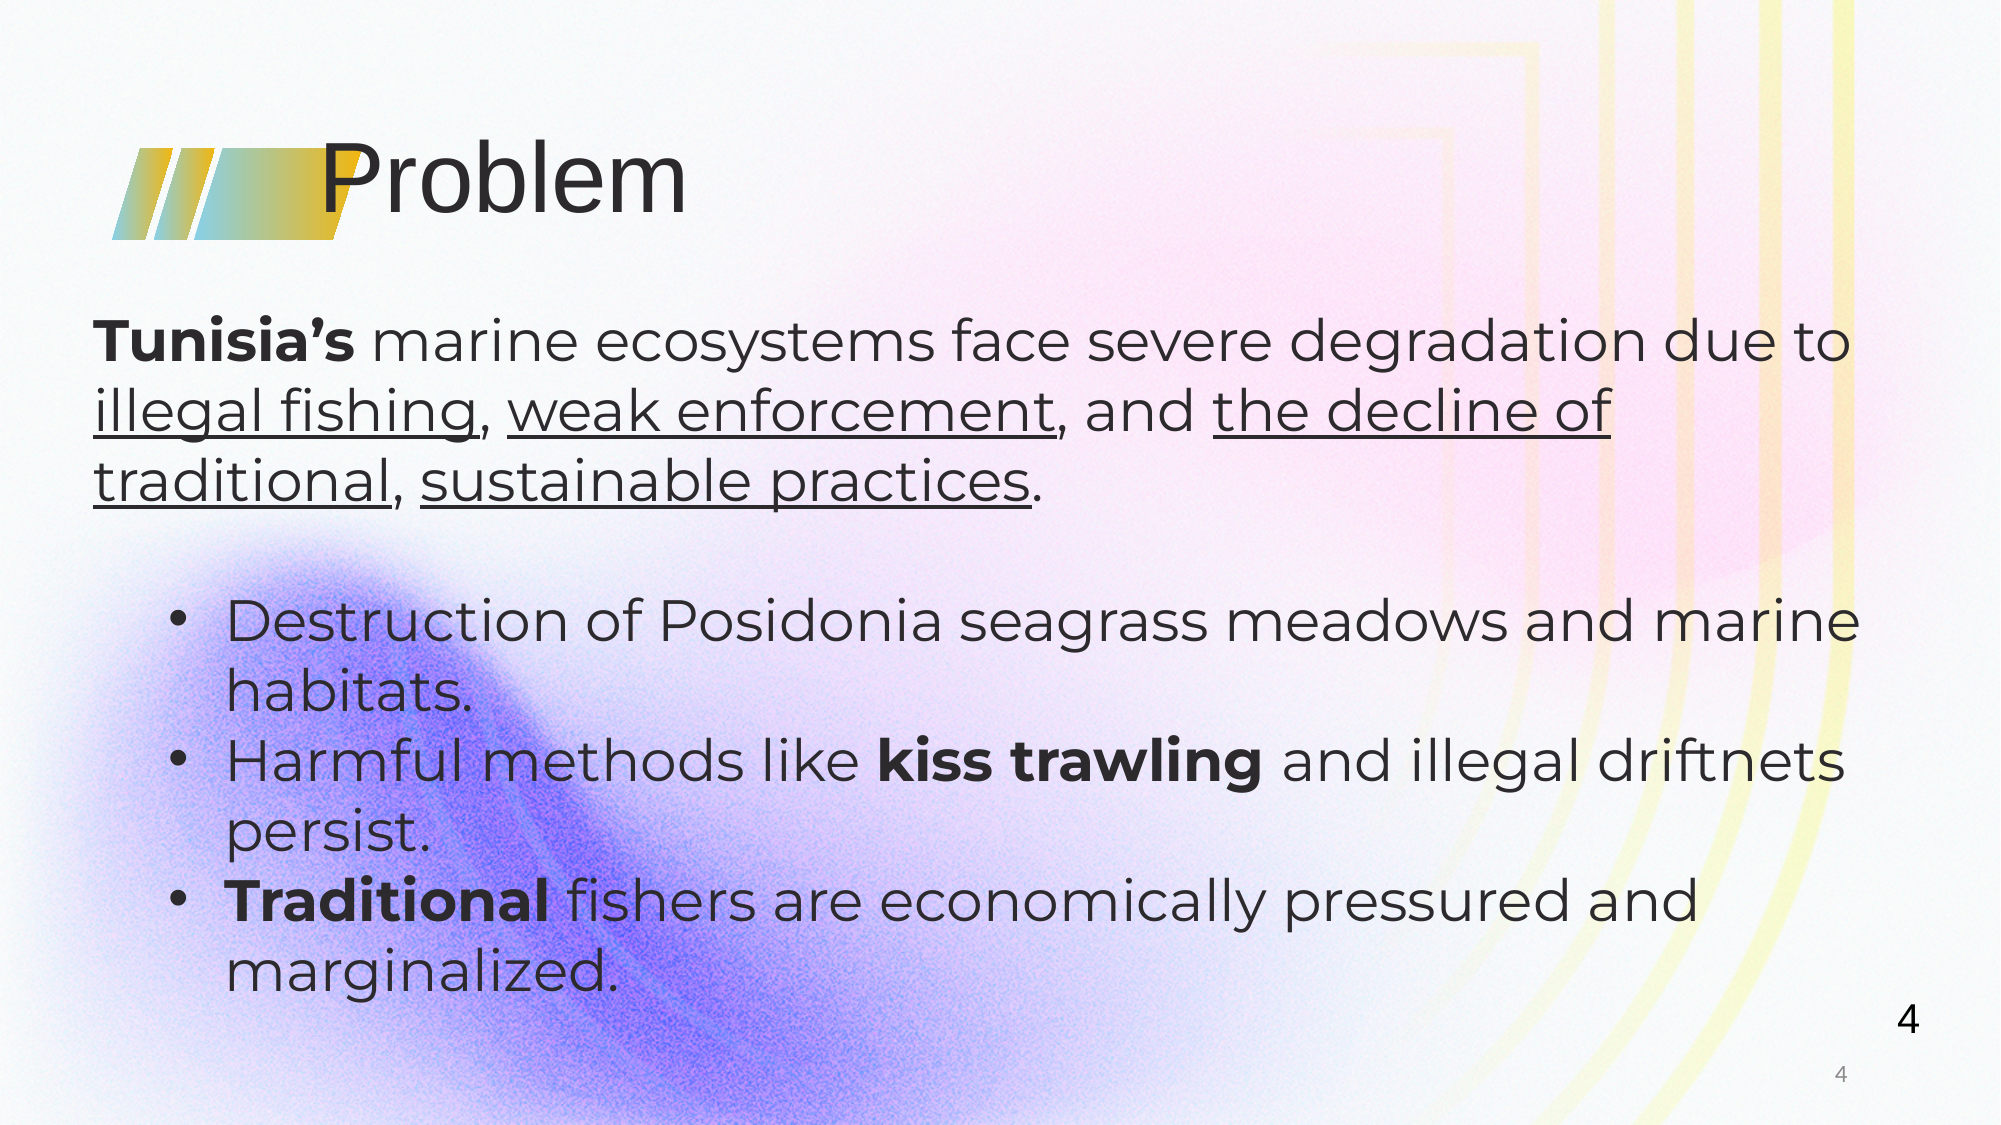

Problem

Tunisia’s marine ecosystems face severe degradation due to illegal fishing, weak enforcement, and the decline of traditional, sustainable practices.

Destruction of Posidonia seagrass meadows and marine habitats.
Harmful methods like kiss trawling and illegal driftnets persist.
Traditional fishers are economically pressured and marginalized.
4
4